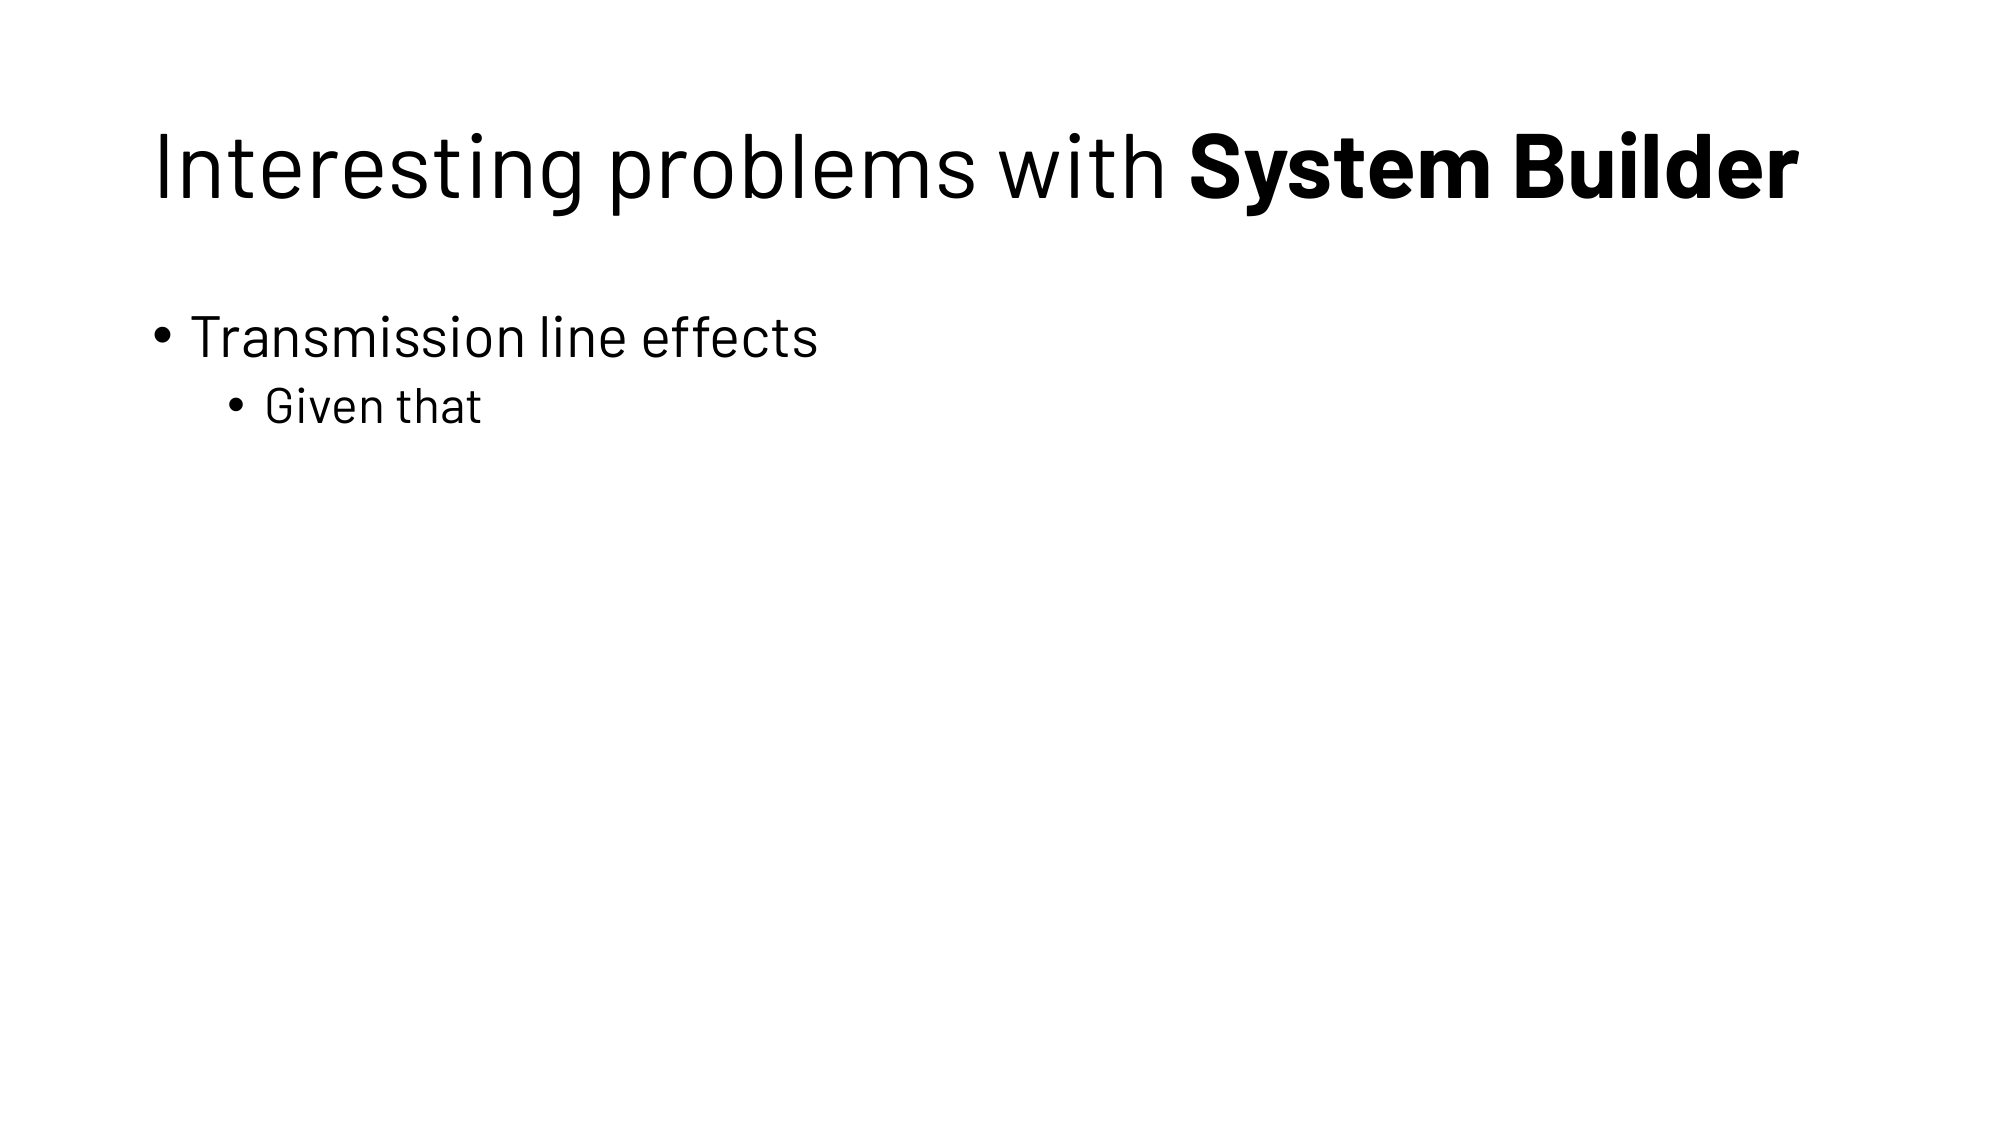

# Interesting problems with System Builder
Transmission line effects
Given that